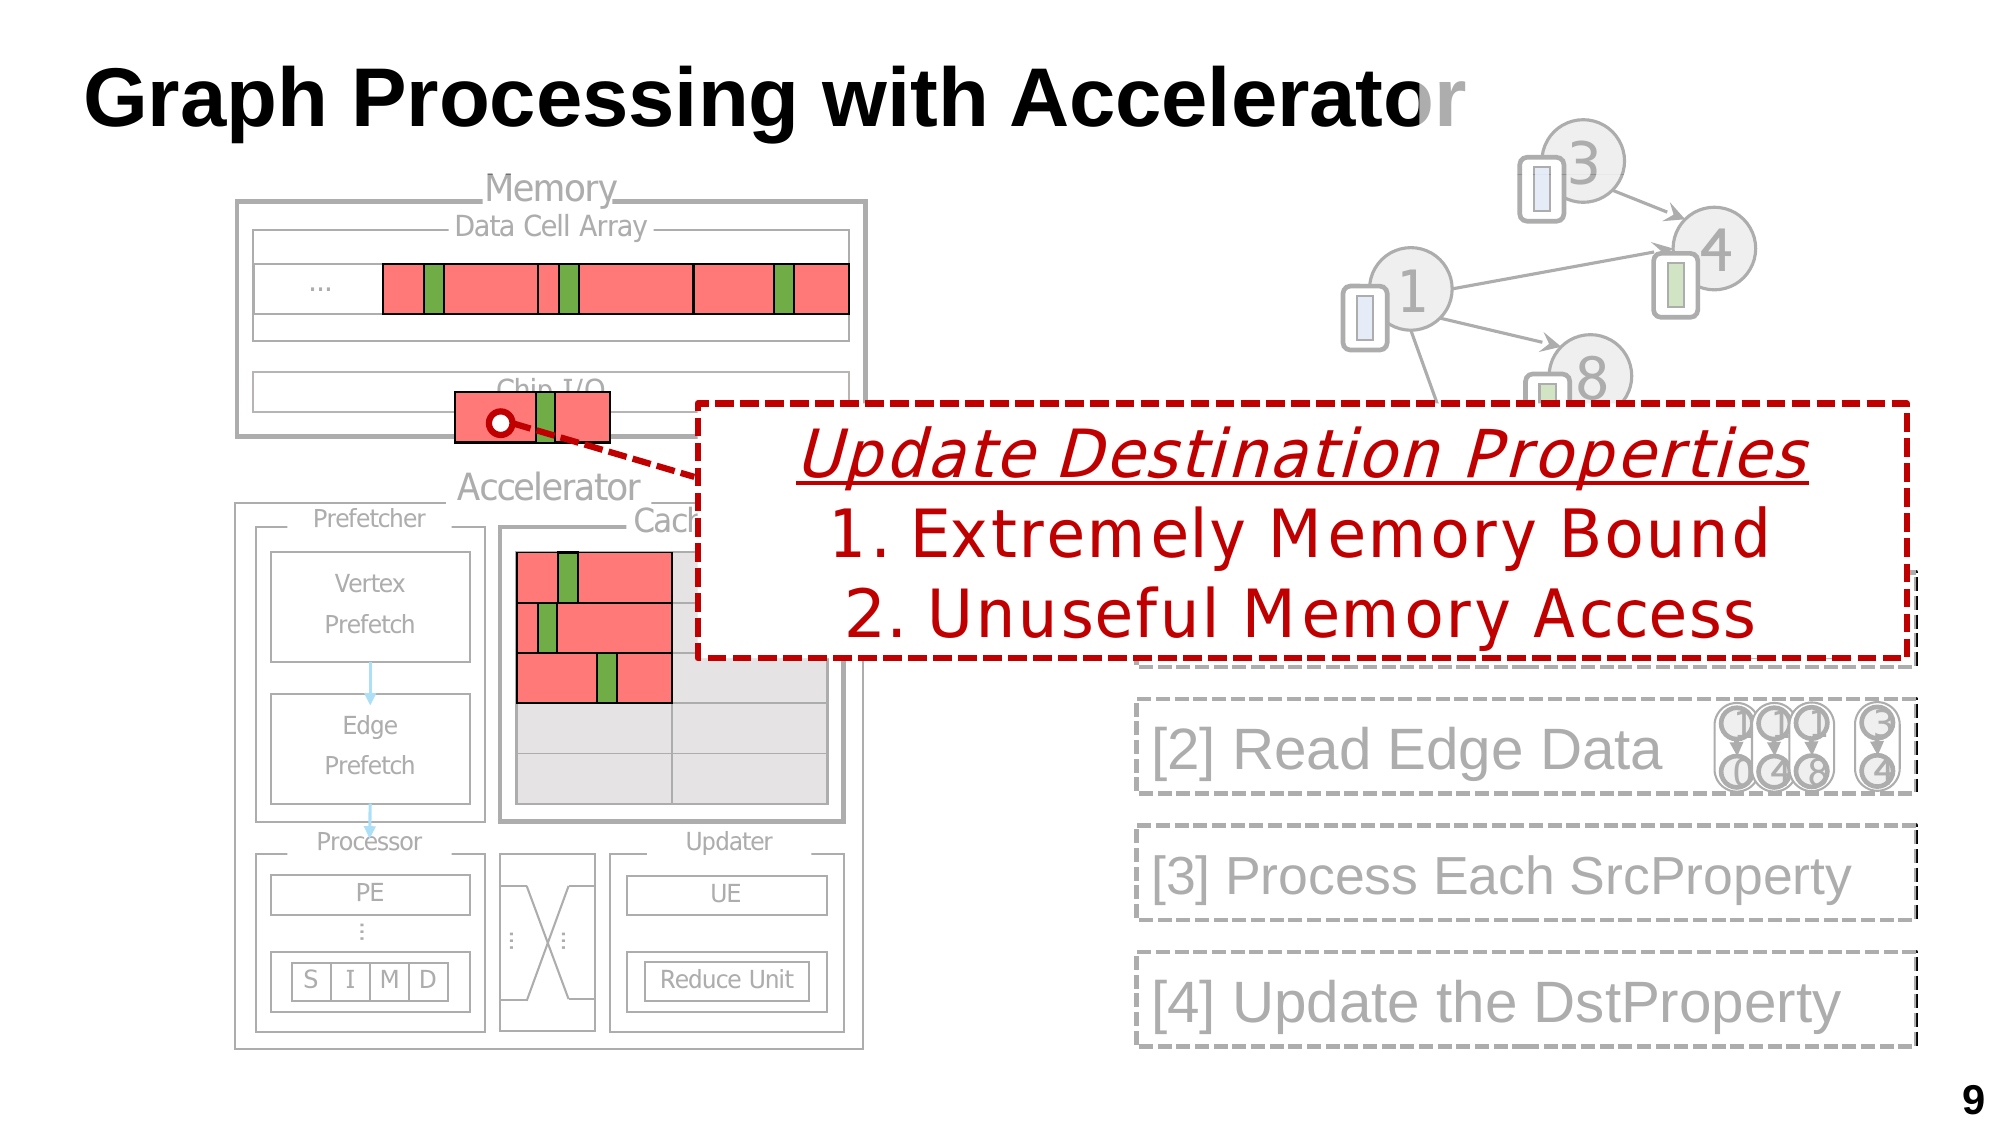

# Graph Processing with Accelerator

3

4
1

8

0

Memory

Data Cell Array

…

Chip I/O

Update Destination Properties
1. Extremely Memory Bound
2. Unuseful Memory Access

Accelerator
Cache

Prefetcher

Vertex
Prefetch
Edge
Prefetch
Processor

Updater

PE
UE

…
…
…
S
I
M
D
Reduce Unit

[1] Read Vertex Data
1

3

[2] Read Edge Data

3
4

1
8

1
0

1
4

[3] Process Each SrcProperty
[4] Update the DstProperty
9